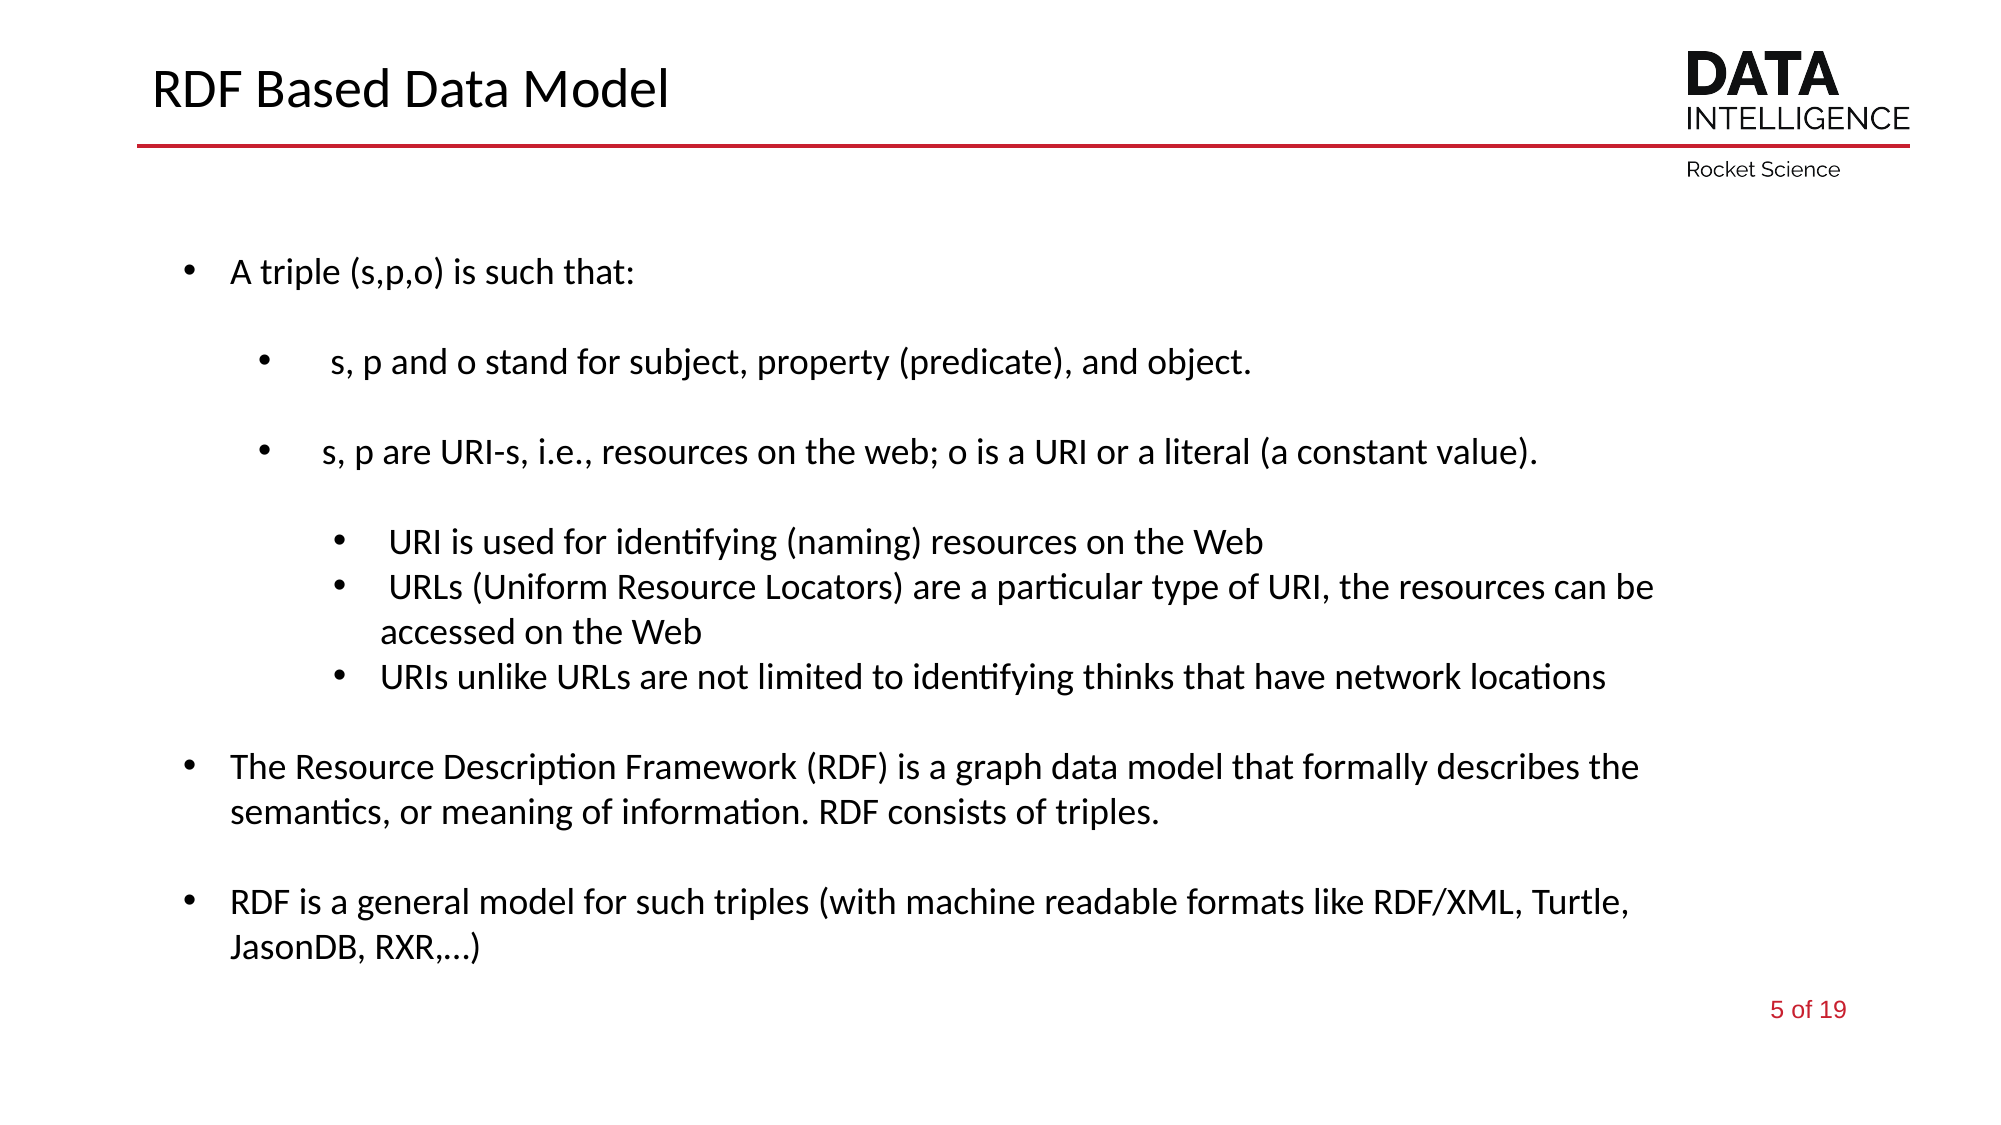

# RDF Based Data Model
A triple (s,p,o) is such that:

   s, p and o stand for subject, property (predicate), and object.

  s, p are URI-s, i.e., resources on the web; o is a URI or a literal (a constant value).

 URI is used for identifying (naming) resources on the Web
 URLs (Uniform Resource Locators) are a particular type of URI, the resources can be    accessed on the Web
URIs unlike URLs are not limited to identifying thinks that have network locations

The Resource Description Framework (RDF) is a graph data model that formally describes the semantics, or meaning of information. RDF consists of triples.

RDF is a general model for such triples (with machine readable formats like RDF/XML, Turtle, JasonDB, RXR,…)